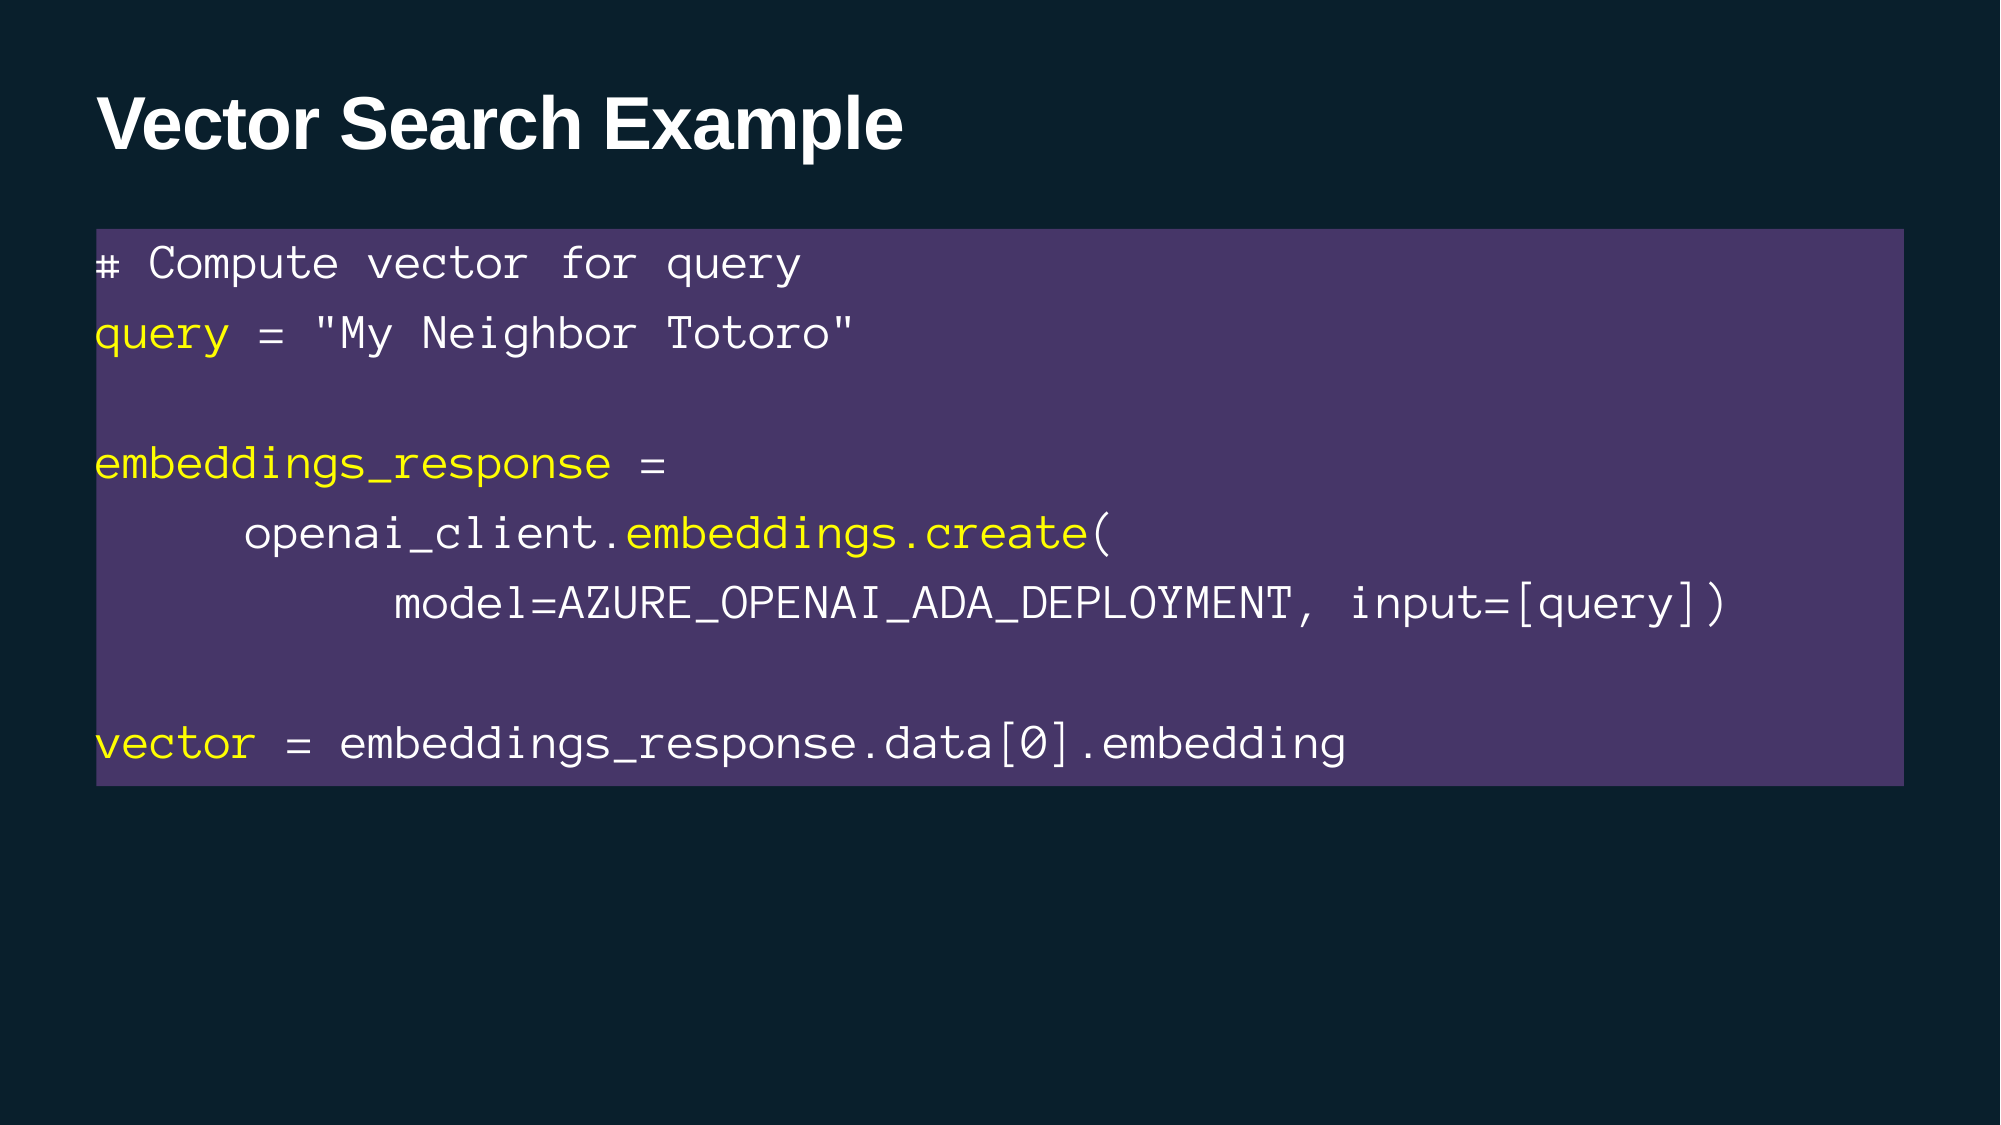

# Vector Search Example
# Compute vector for query
query = "My Neighbor Totoro"
embeddings_response =
	openai_client.embeddings.create(
		model=AZURE_OPENAI_ADA_DEPLOYMENT, input=[query])

vector = embeddings_response.data[0].embedding